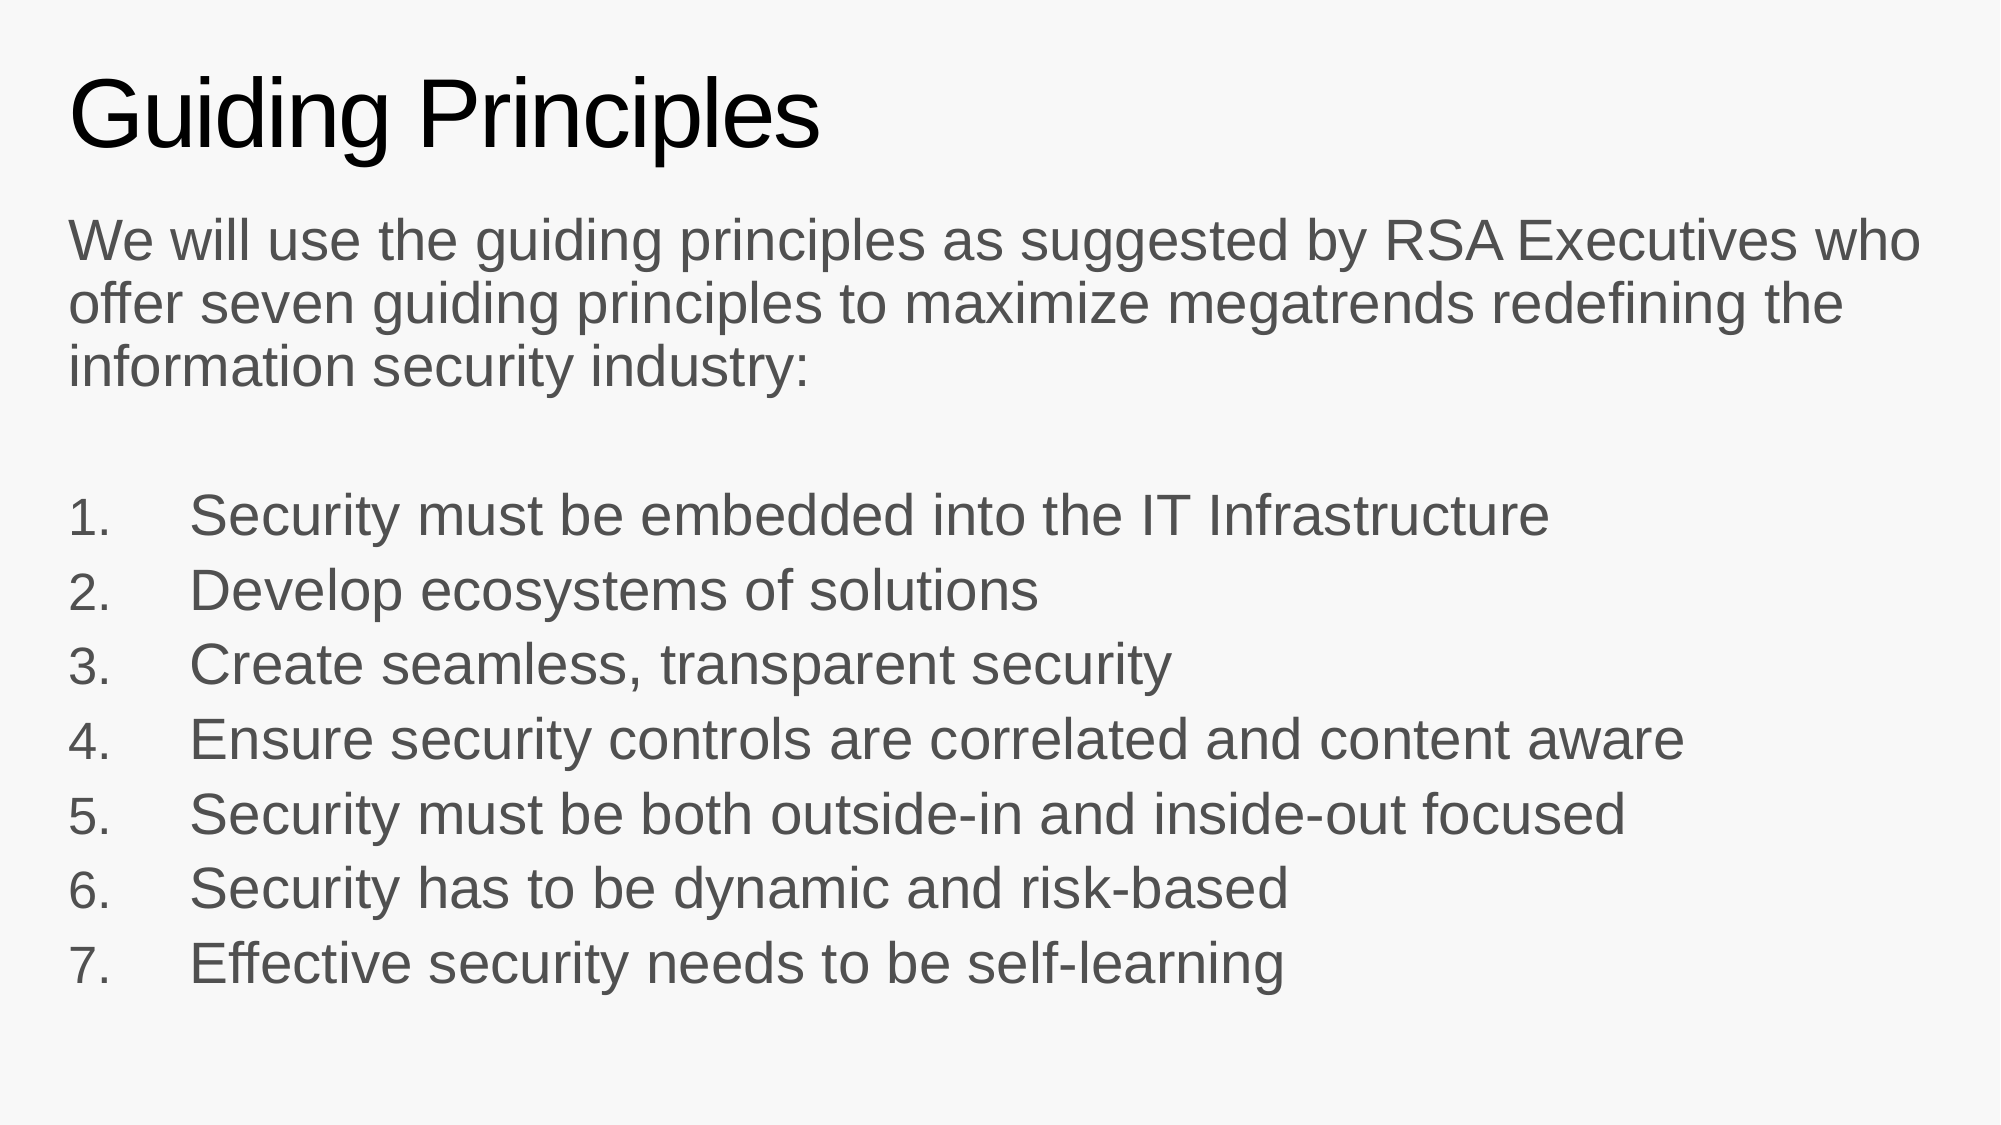

# Guiding Principles
We will use the guiding principles as suggested by RSA Executives who offer seven guiding principles to maximize megatrends redefining the information security industry:

Security must be embedded into the IT Infrastructure
Develop ecosystems of solutions
Create seamless, transparent security
Ensure security controls are correlated and content aware
Security must be both outside-in and inside-out focused
Security has to be dynamic and risk-based
Effective security needs to be self-learning